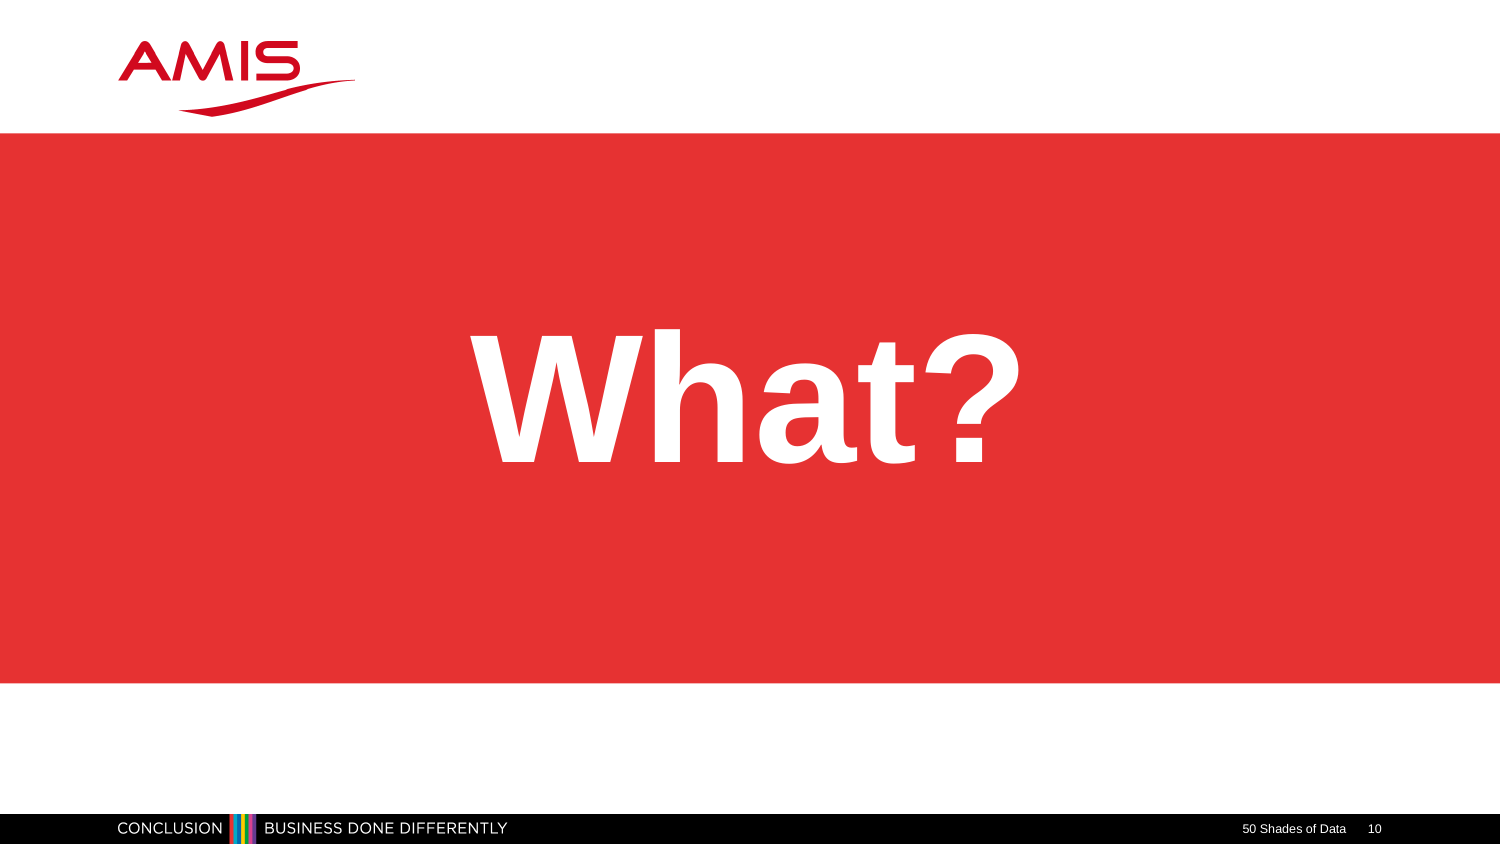

# What?
50 Shades of Data
10